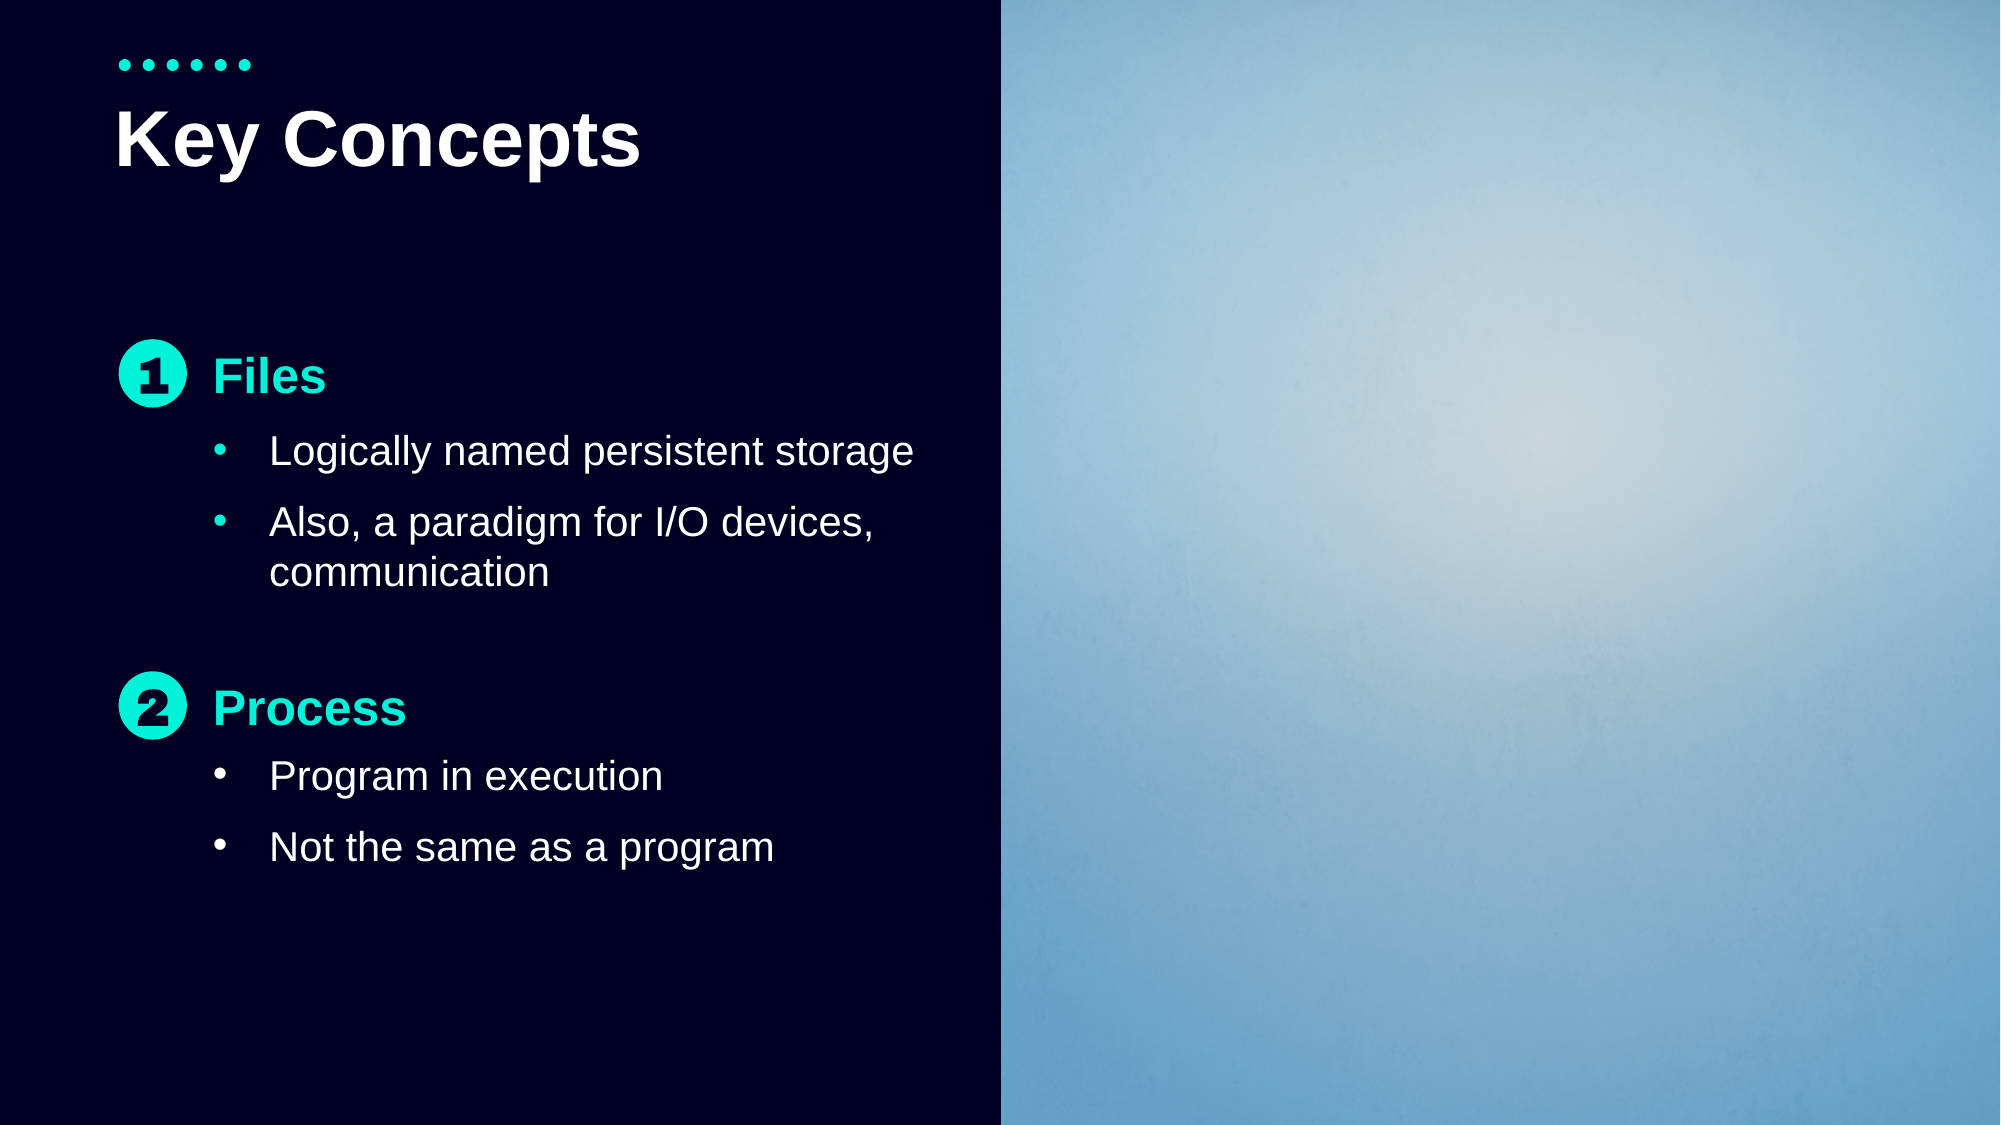

# Key Concepts
1

Files
Logically named persistent storage
Also, a paradigm for I/O devices, communication
2

Process
Program in execution
Not the same as a program